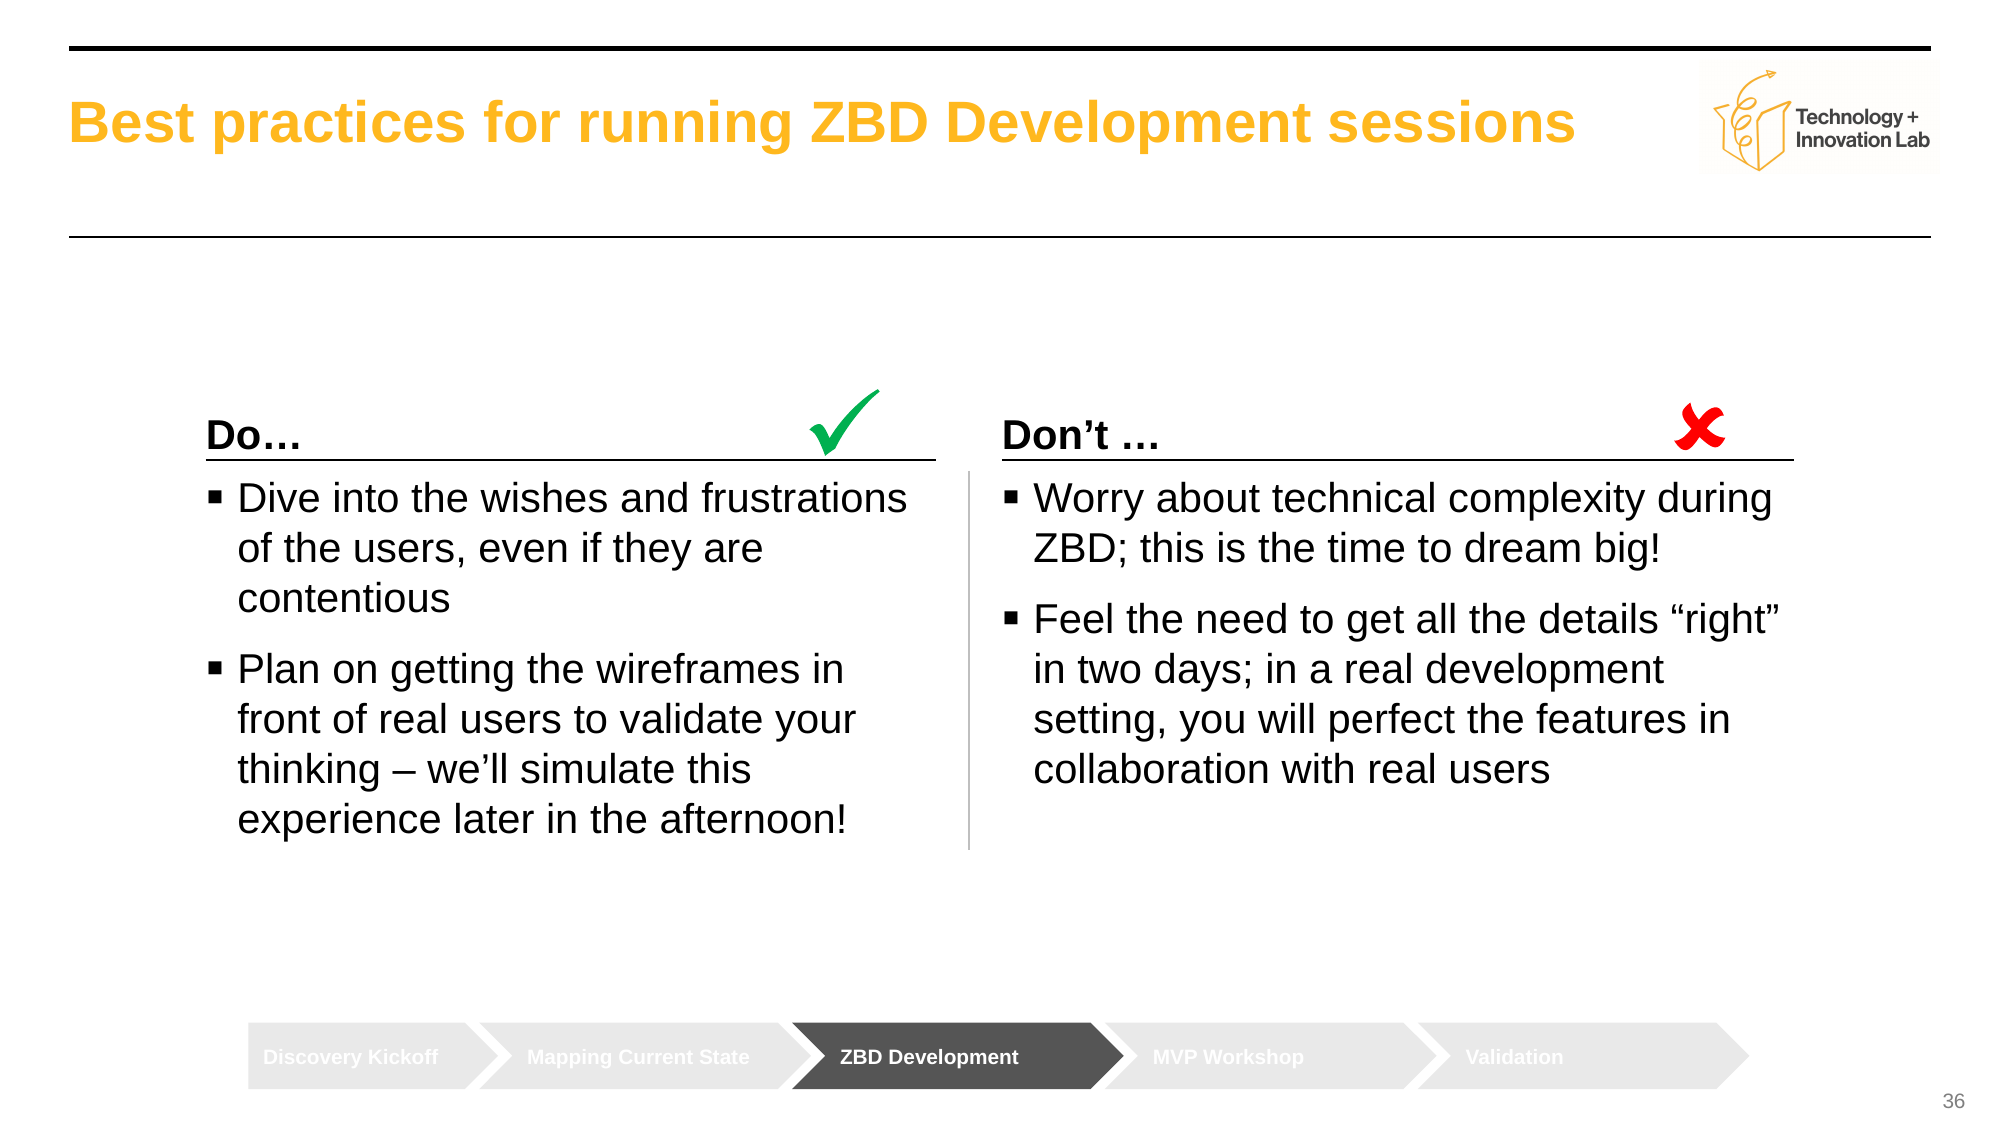

# Best practices for running ZBD Development sessions

Do…
Don’t …
Dive into the wishes and frustrations of the users, even if they are contentious
Plan on getting the wireframes in front of real users to validate your thinking – we’ll simulate this experience later in the afternoon!
Worry about technical complexity during ZBD; this is the time to dream big!
Feel the need to get all the details “right” in two days; in a real development setting, you will perfect the features in collaboration with real users

Discovery Kickoff
Mapping Current State
ZBD Development
MVP Workshop
Validation